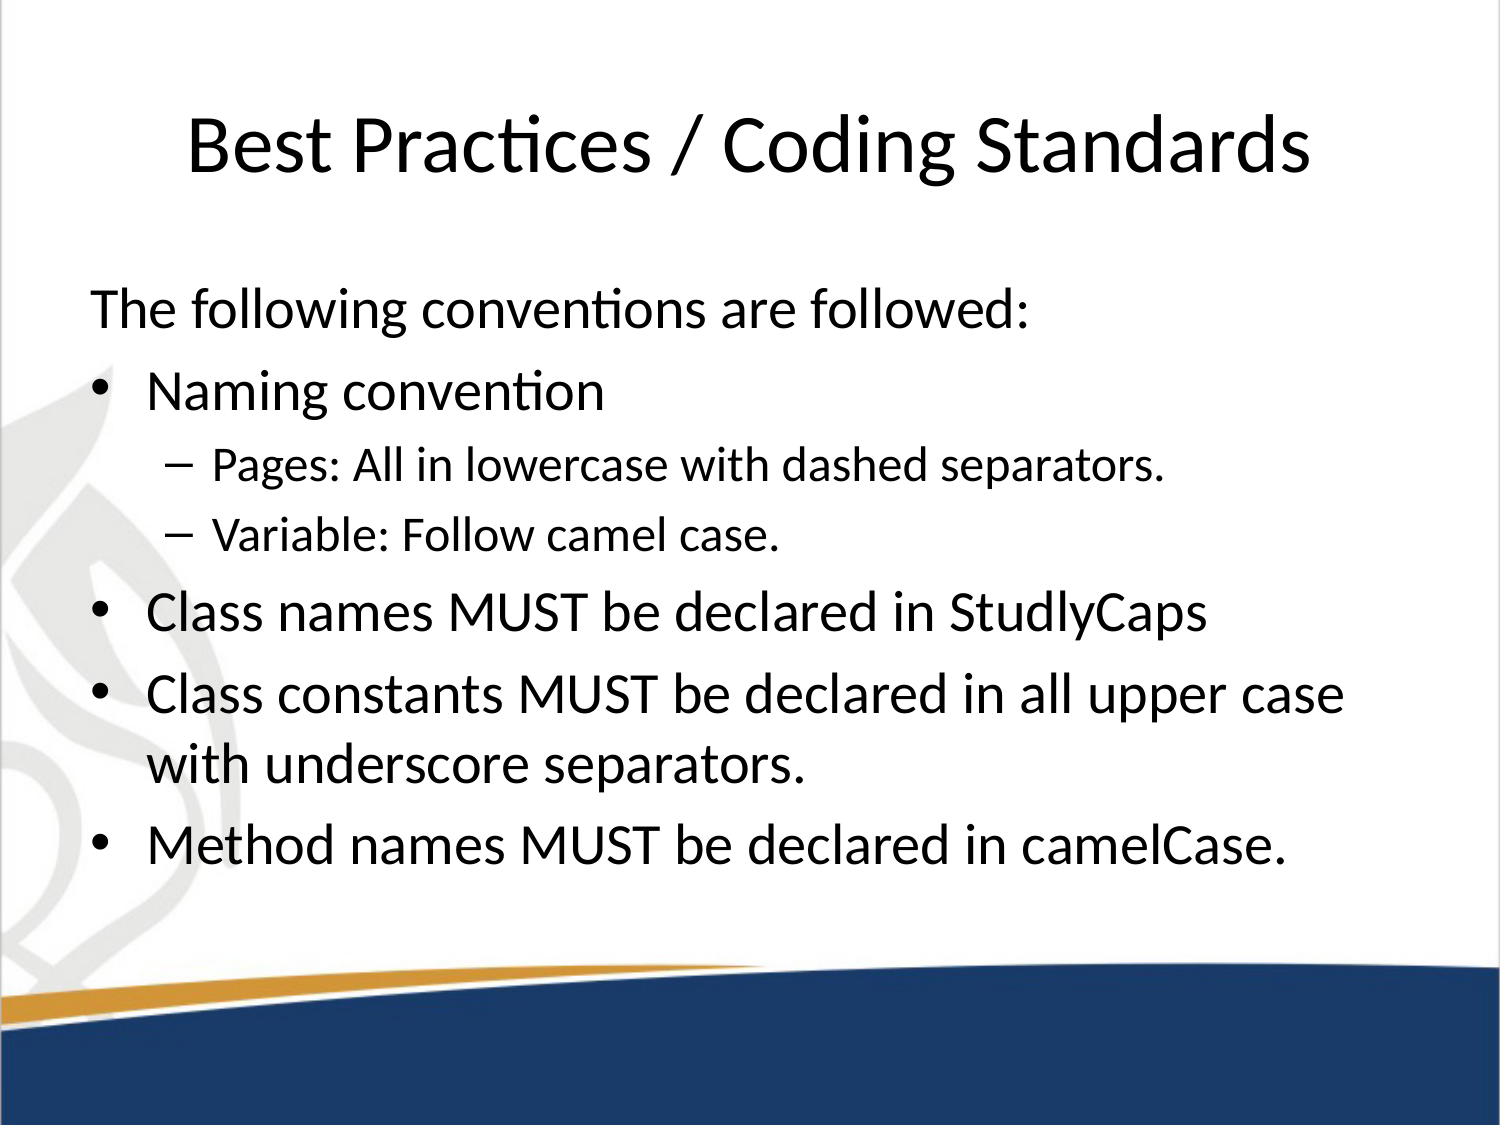

# Best Practices / Coding Standards
The following conventions are followed:
Naming convention
Pages: All in lowercase with dashed separators.
Variable: Follow camel case.
Class names MUST be declared in StudlyCaps
Class constants MUST be declared in all upper case with underscore separators.
Method names MUST be declared in camelCase.